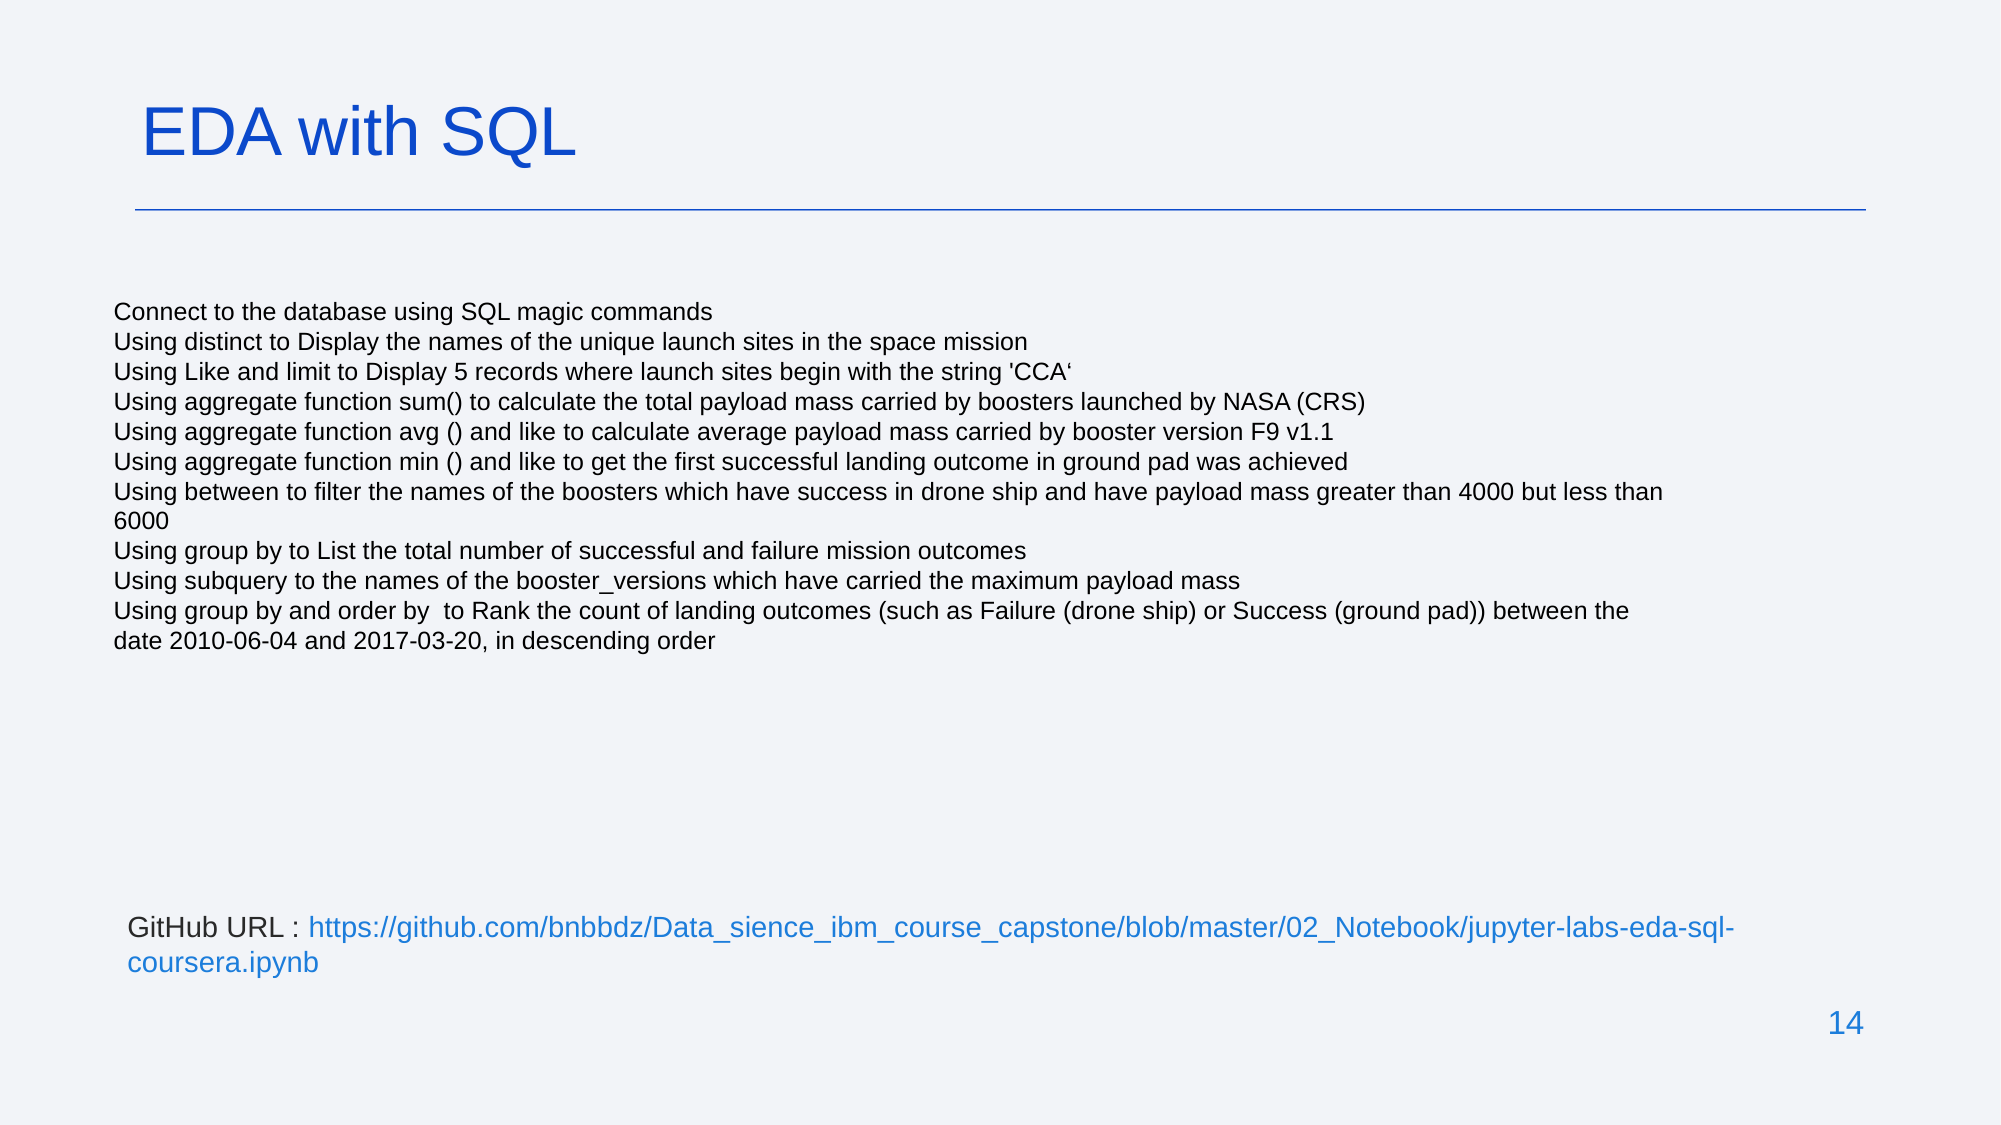

EDA with SQL
Connect to the database using SQL magic commands
Using distinct to Display the names of the unique launch sites in the space mission
Using Like and limit to Display 5 records where launch sites begin with the string 'CCA‘
Using aggregate function sum() to calculate the total payload mass carried by boosters launched by NASA (CRS)
Using aggregate function avg () and like to calculate average payload mass carried by booster version F9 v1.1
Using aggregate function min () and like to get the first successful landing outcome in ground pad was achieved
Using between to filter the names of the boosters which have success in drone ship and have payload mass greater than 4000 but less than 6000
Using group by to List the total number of successful and failure mission outcomes
Using subquery to the names of the booster_versions which have carried the maximum payload mass
Using group by and order by  to Rank the count of landing outcomes (such as Failure (drone ship) or Success (ground pad)) between the date 2010-06-04 and 2017-03-20, in descending order

GitHub URL : https://github.com/bnbbdz/Data_sience_ibm_course_capstone/blob/master/02_Notebook/jupyter-labs-eda-sql-coursera.ipynb
14